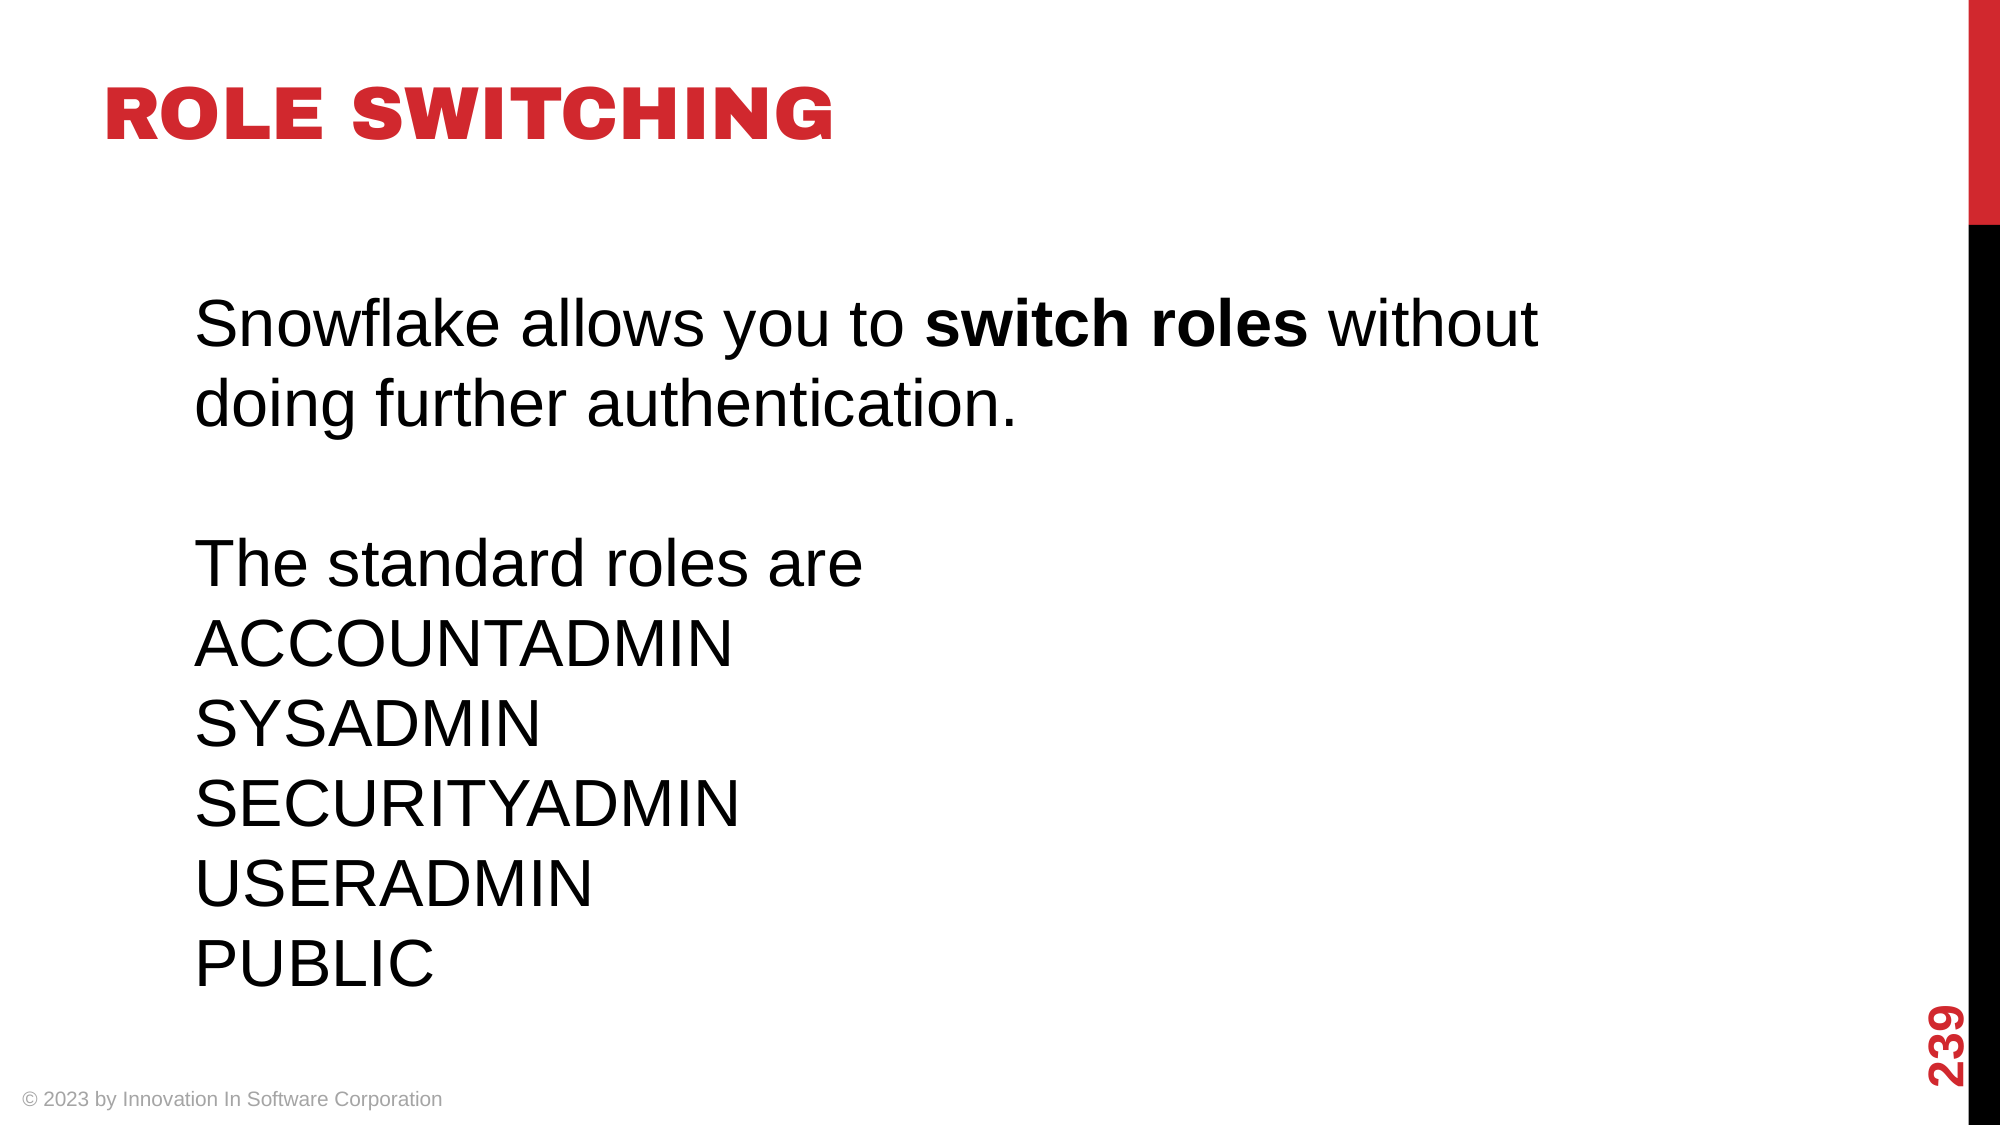

# ROLE SWITCHING

Snowflake allows you to switch roles without doing further authentication.

The standard roles are
ACCOUNTADMIN
SYSADMIN
SECURITYADMIN
USERADMIN
PUBLIC
239
© 2023 by Innovation In Software Corporation